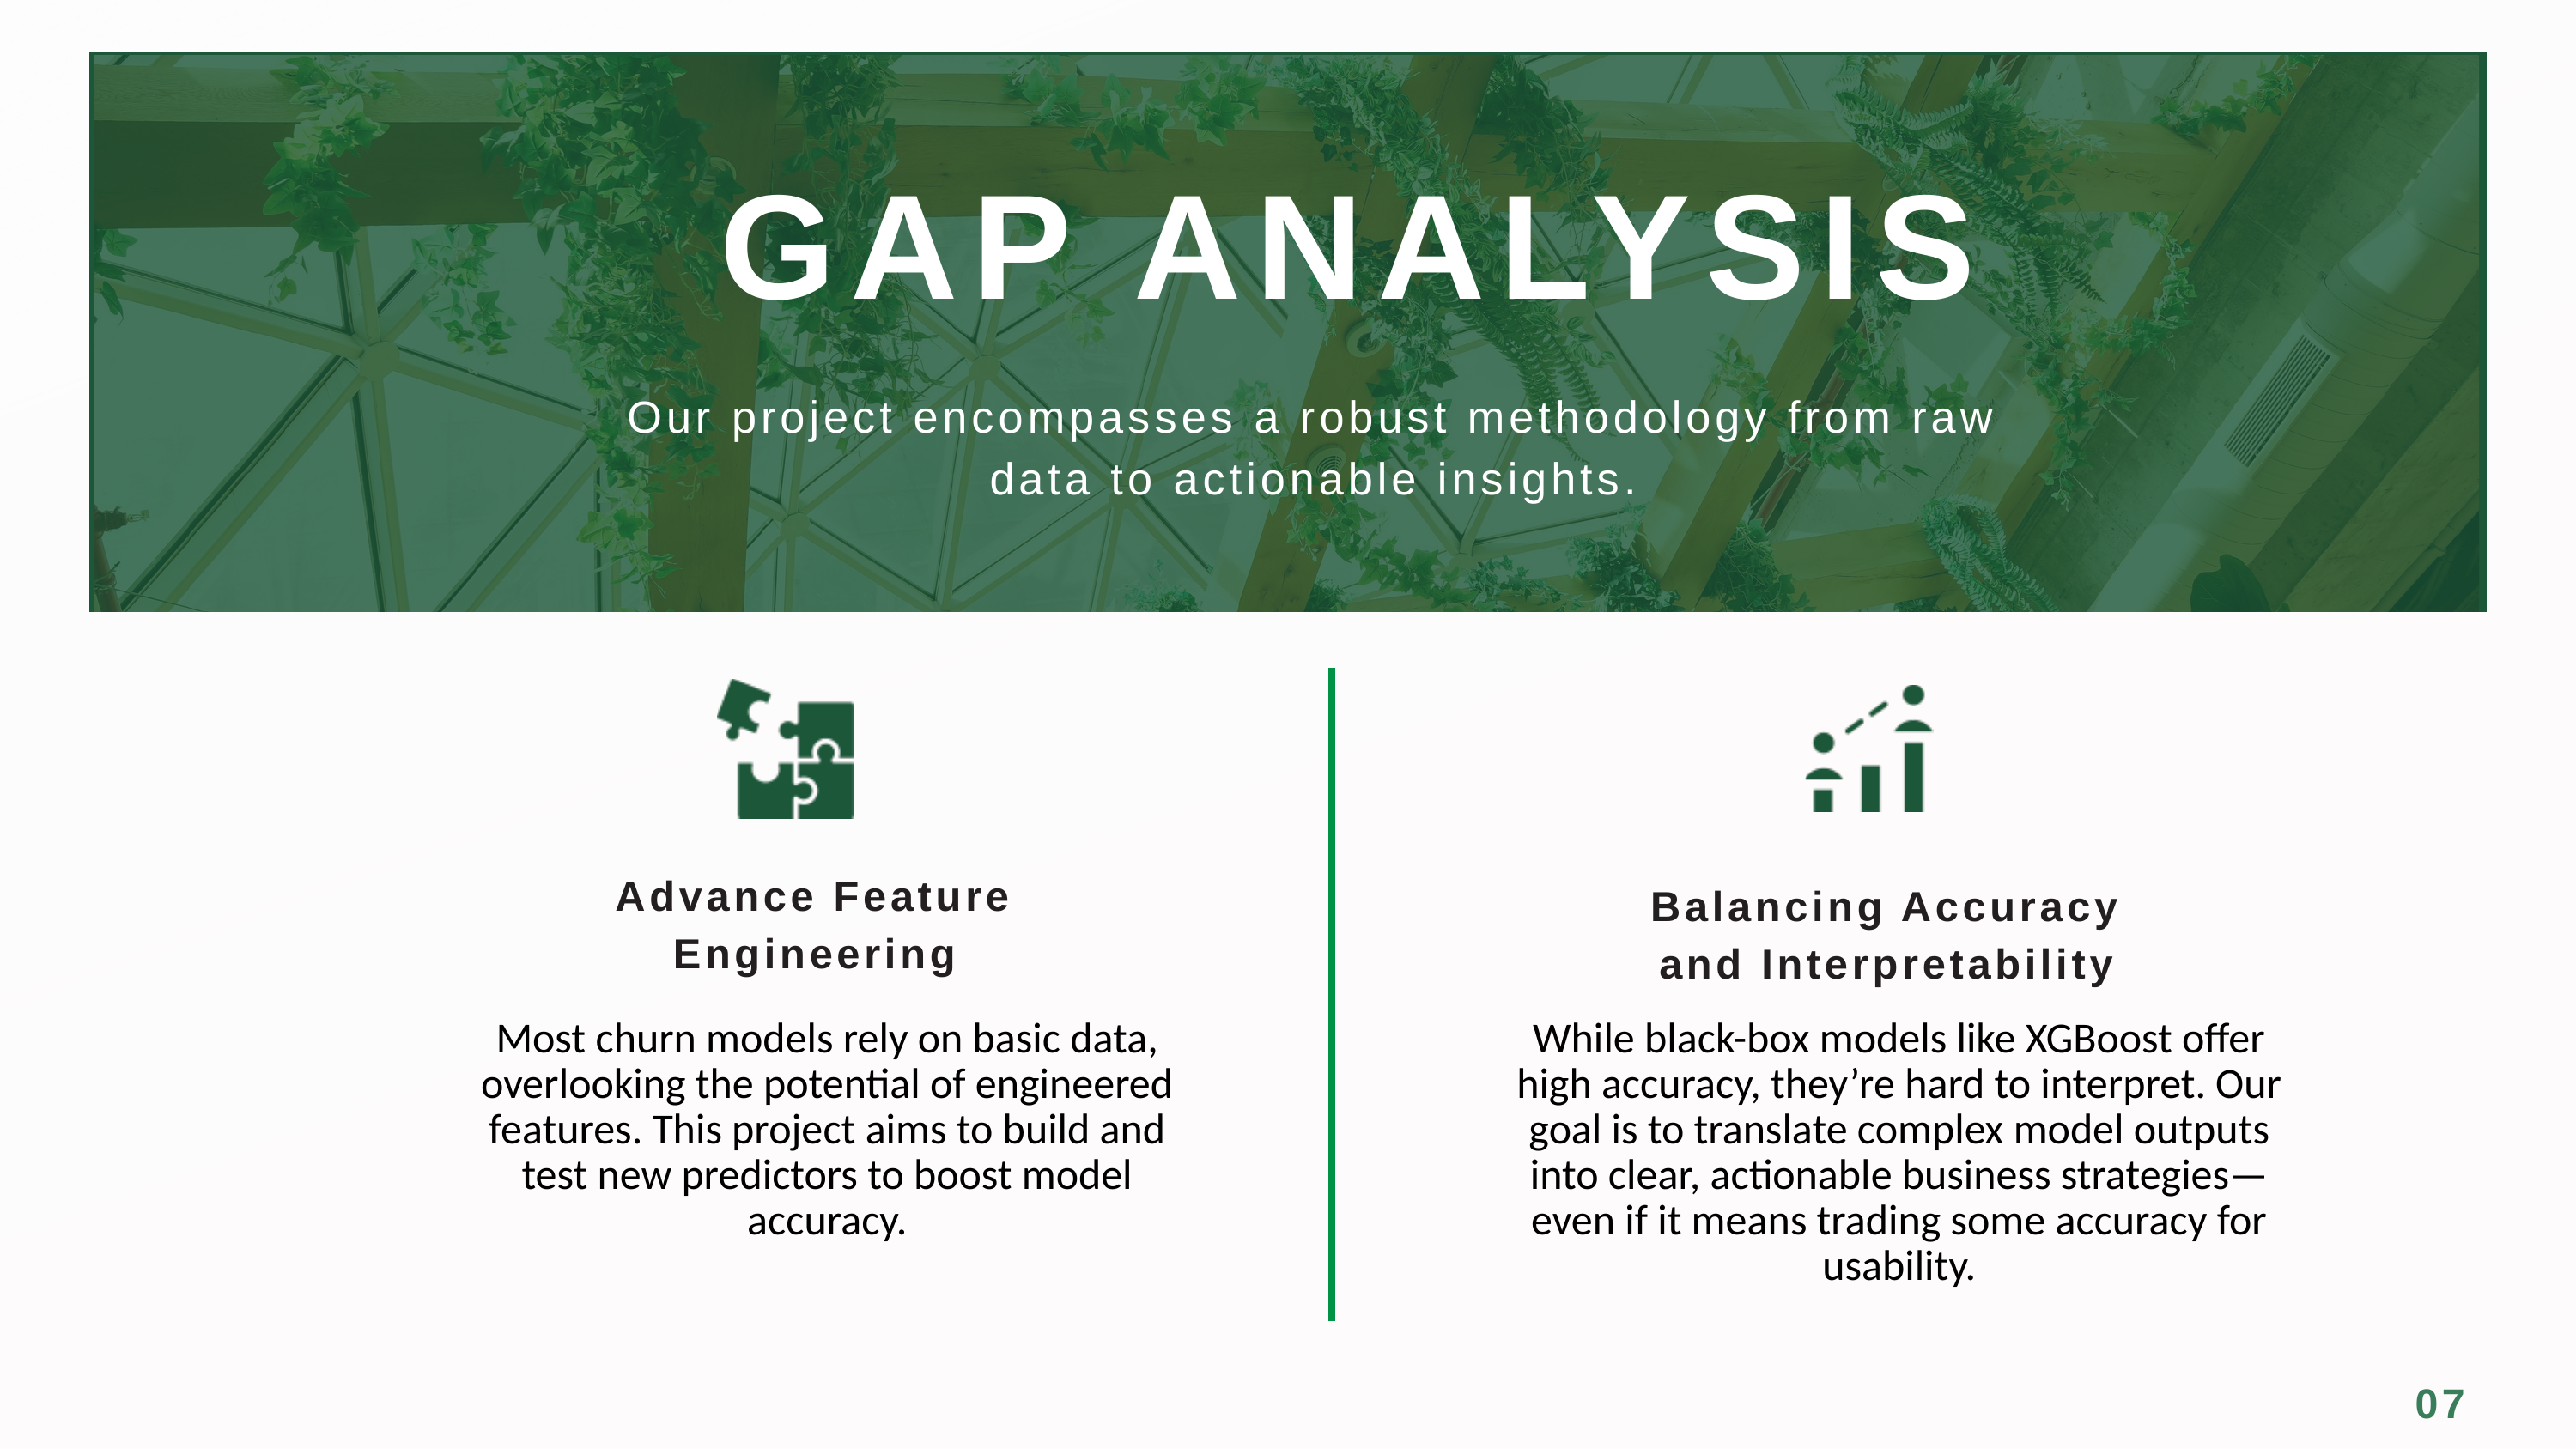

GAP ANALYSIS
Our project encompasses a robust methodology from raw data to actionable insights.

Advance Feature Engineering
Balancing Accuracy and Interpretability
Most churn models rely on basic data, overlooking the potential of engineered features. This project aims to build and test new predictors to boost model accuracy.
While black-box models like XGBoost offer high accuracy, they’re hard to interpret. Our goal is to translate complex model outputs into clear, actionable business strategies—even if it means trading some accuracy for usability.
07